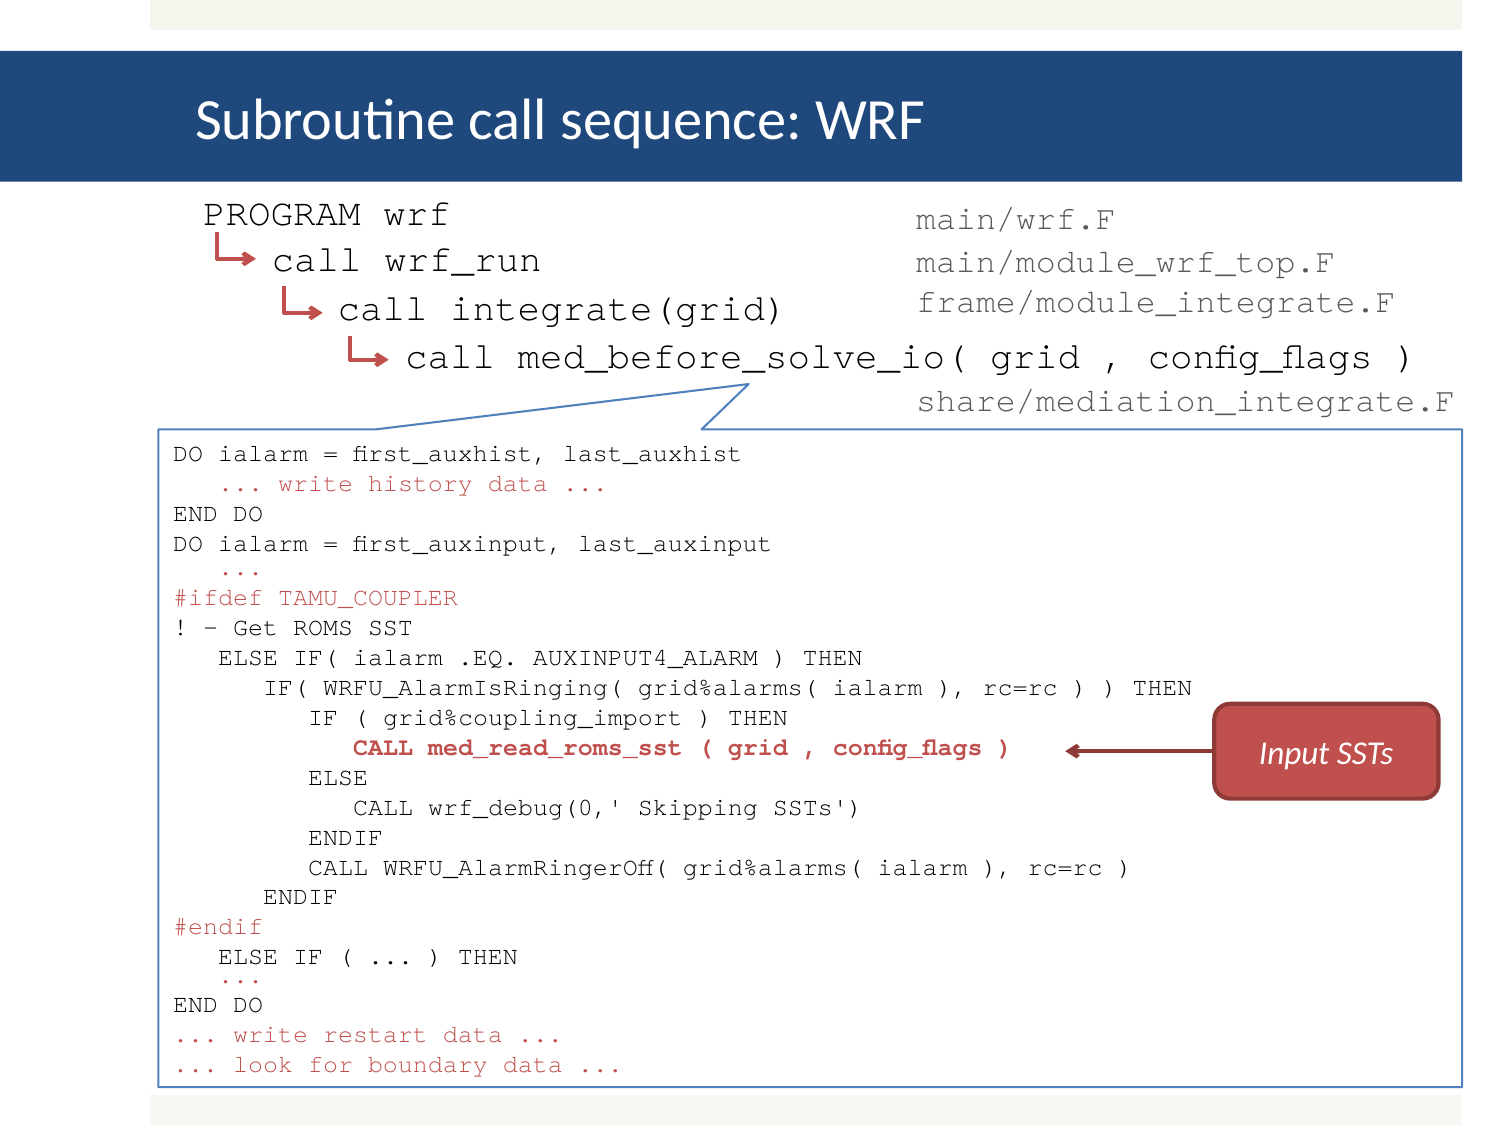

# Subroutine call sequence: WRF
PROGRAM wrf
main/wrf.F
call wrf_run
main/module_wrf_top.F
frame/module_integrate.F
call integrate(grid)
call med_before_solve_io( grid , config_flags )
share/mediation_integrate.F
DO ialarm = first_auxhist, last_auxhist
   ... write history data ...
END DO
DO ialarm = first_auxinput, last_auxinput
   ...
#ifdef TAMU_COUPLER
! - Get ROMS SST
   ELSE IF( ialarm .EQ. AUXINPUT4_ALARM ) THEN
      IF( WRFU_AlarmIsRinging( grid%alarms( ialarm ), rc=rc ) ) THEN
         IF ( grid%coupling_import ) THEN
            CALL med_read_roms_sst ( grid , config_flags )
         ELSE
            CALL wrf_debug(0,' Skipping SSTs')
         ENDIF
         CALL WRFU_AlarmRingerOff( grid%alarms( ialarm ), rc=rc )
      ENDIF
#endif
   ELSE IF ( ... ) THEN
   ...
END DO
... write restart data ...
... look for boundary data ...
Input SSTs